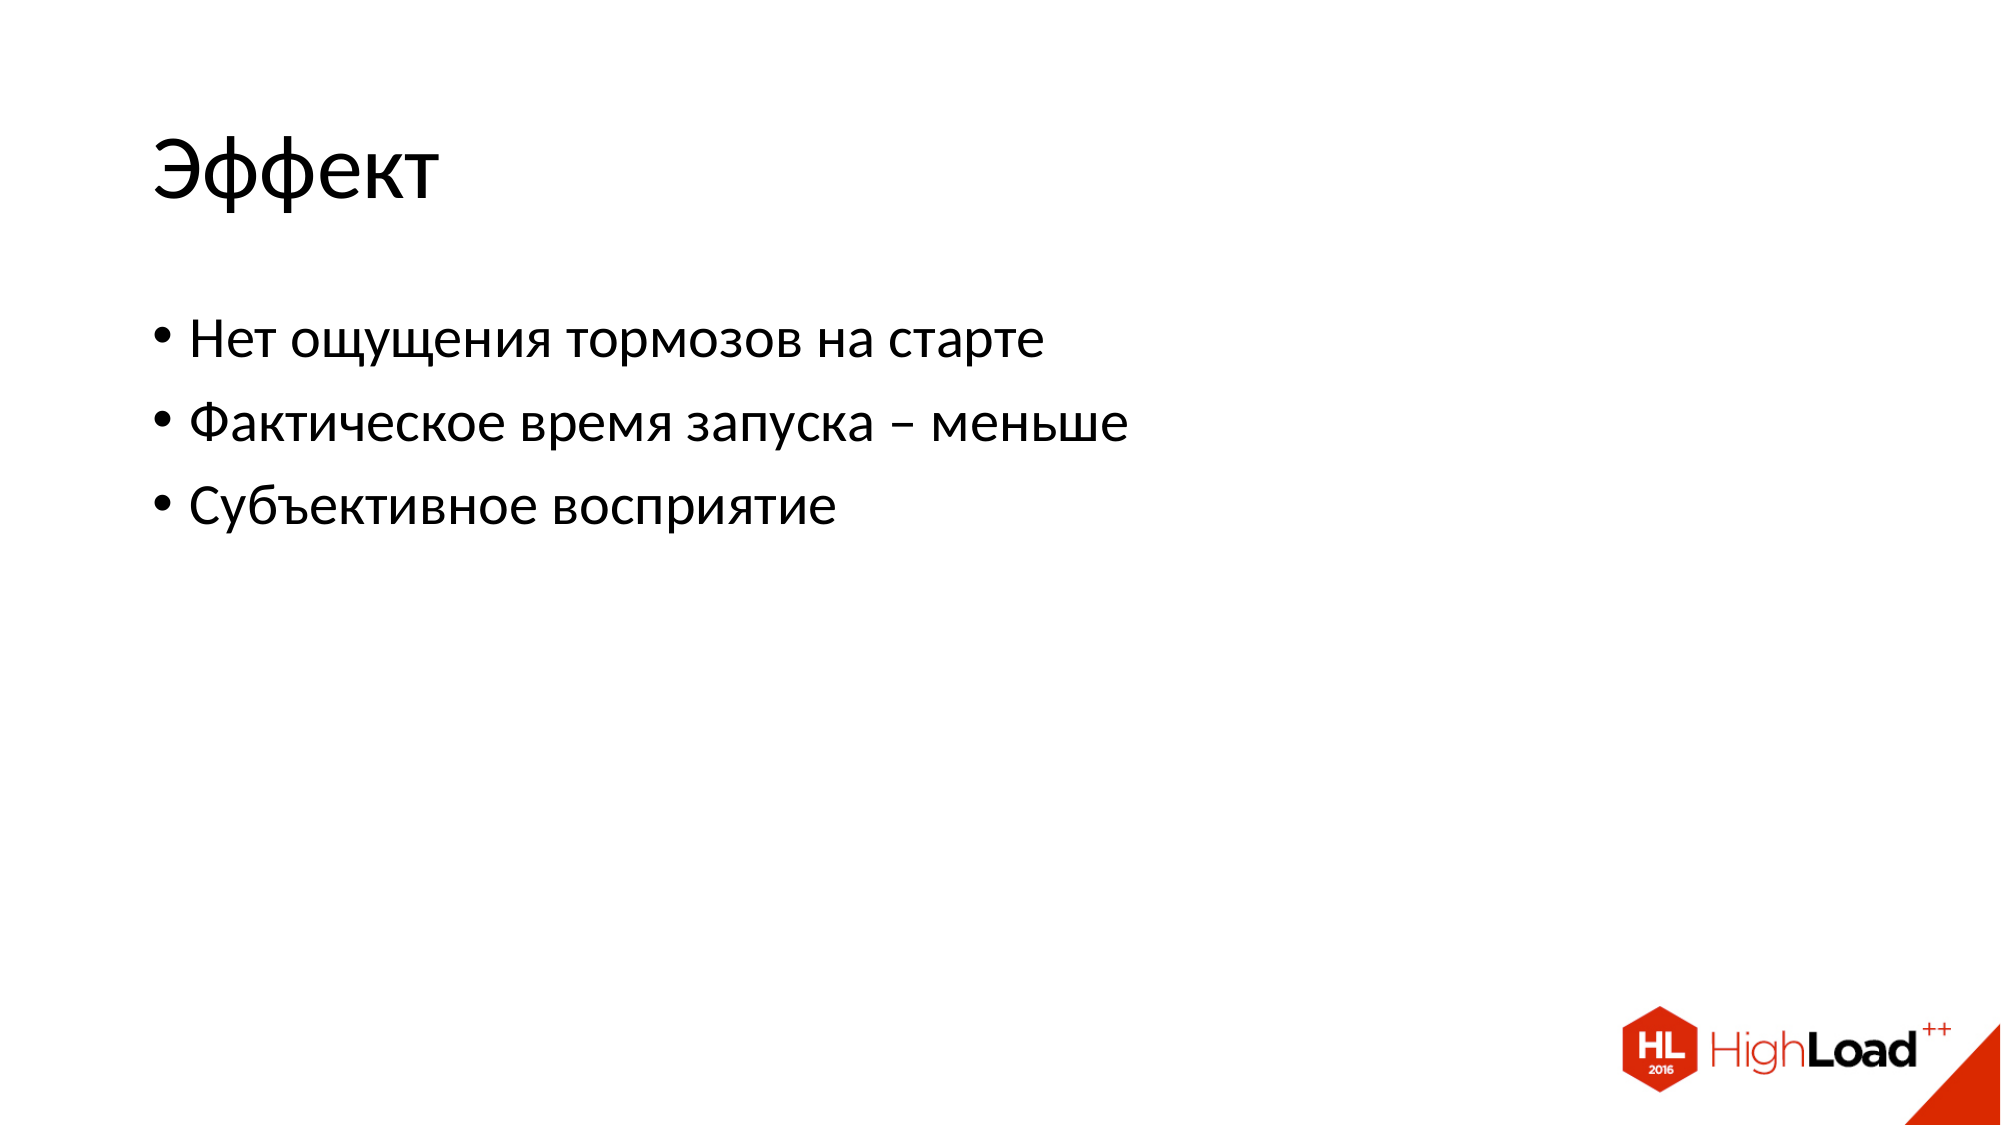

# Эффект
Нет ощущения тормозов на старте
Фактическое время запуска – меньше
Субъективное восприятие